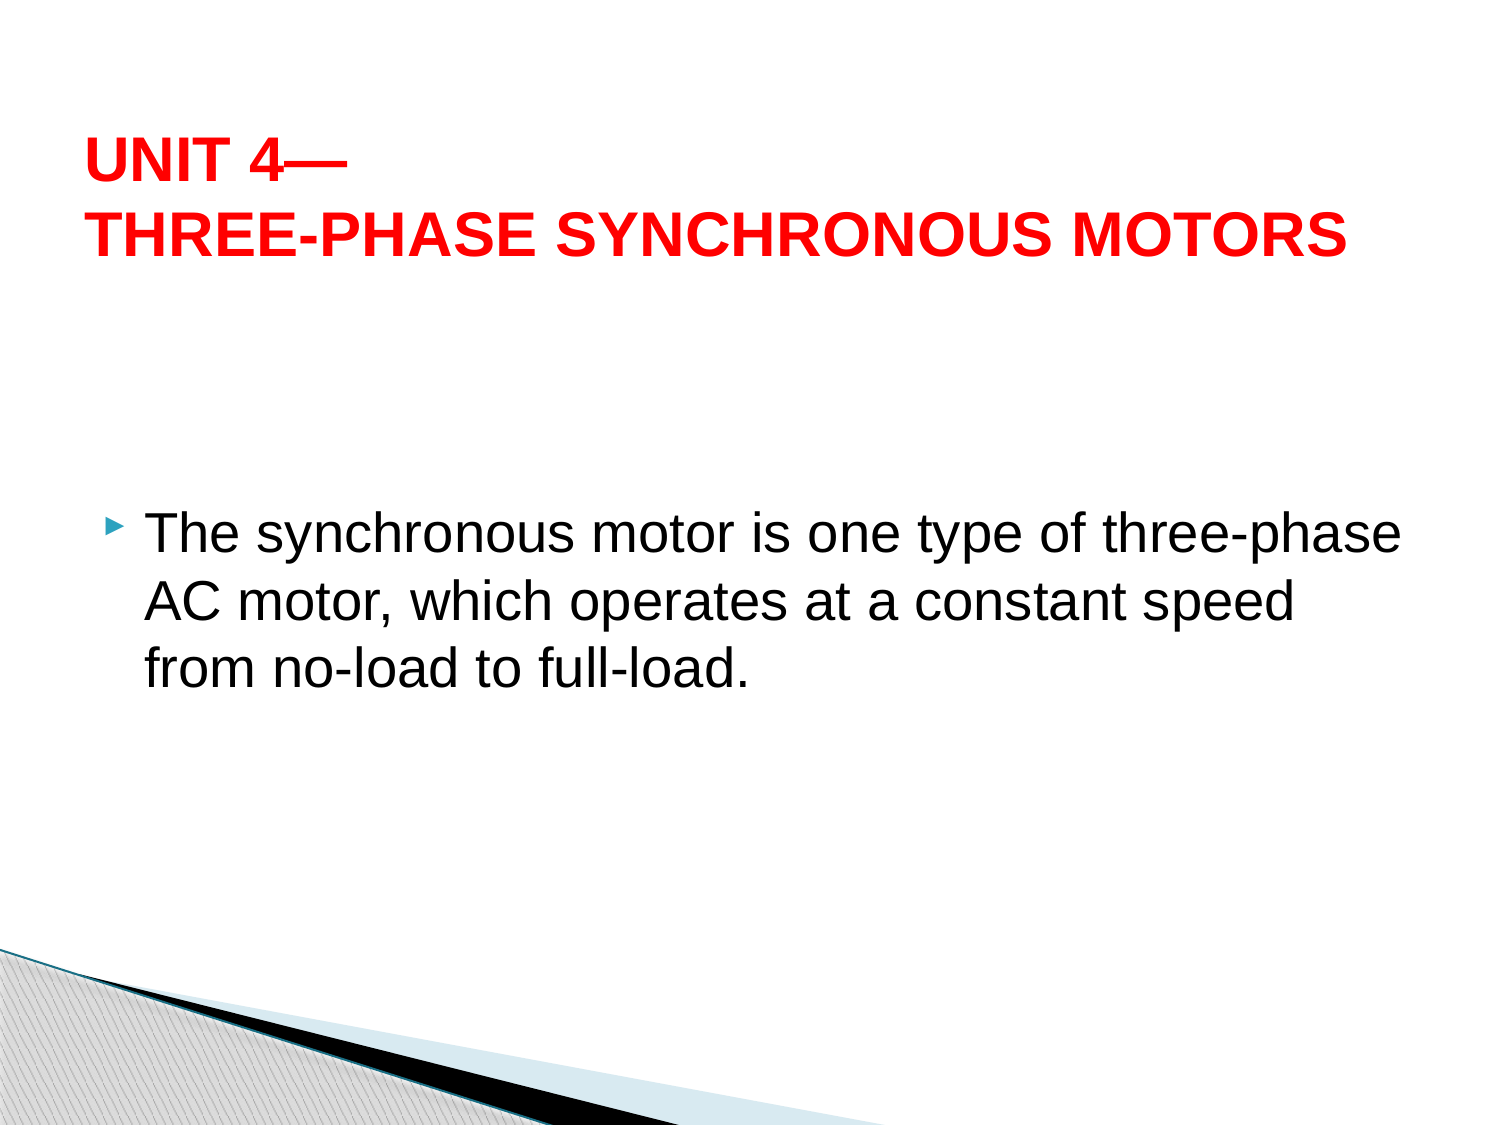

# UNIT 4— THREE-PHASE SYNCHRONOUS MOTORS

The synchronous motor is one type of three-phase AC motor, which operates at a constant speed from no-load to full-load.